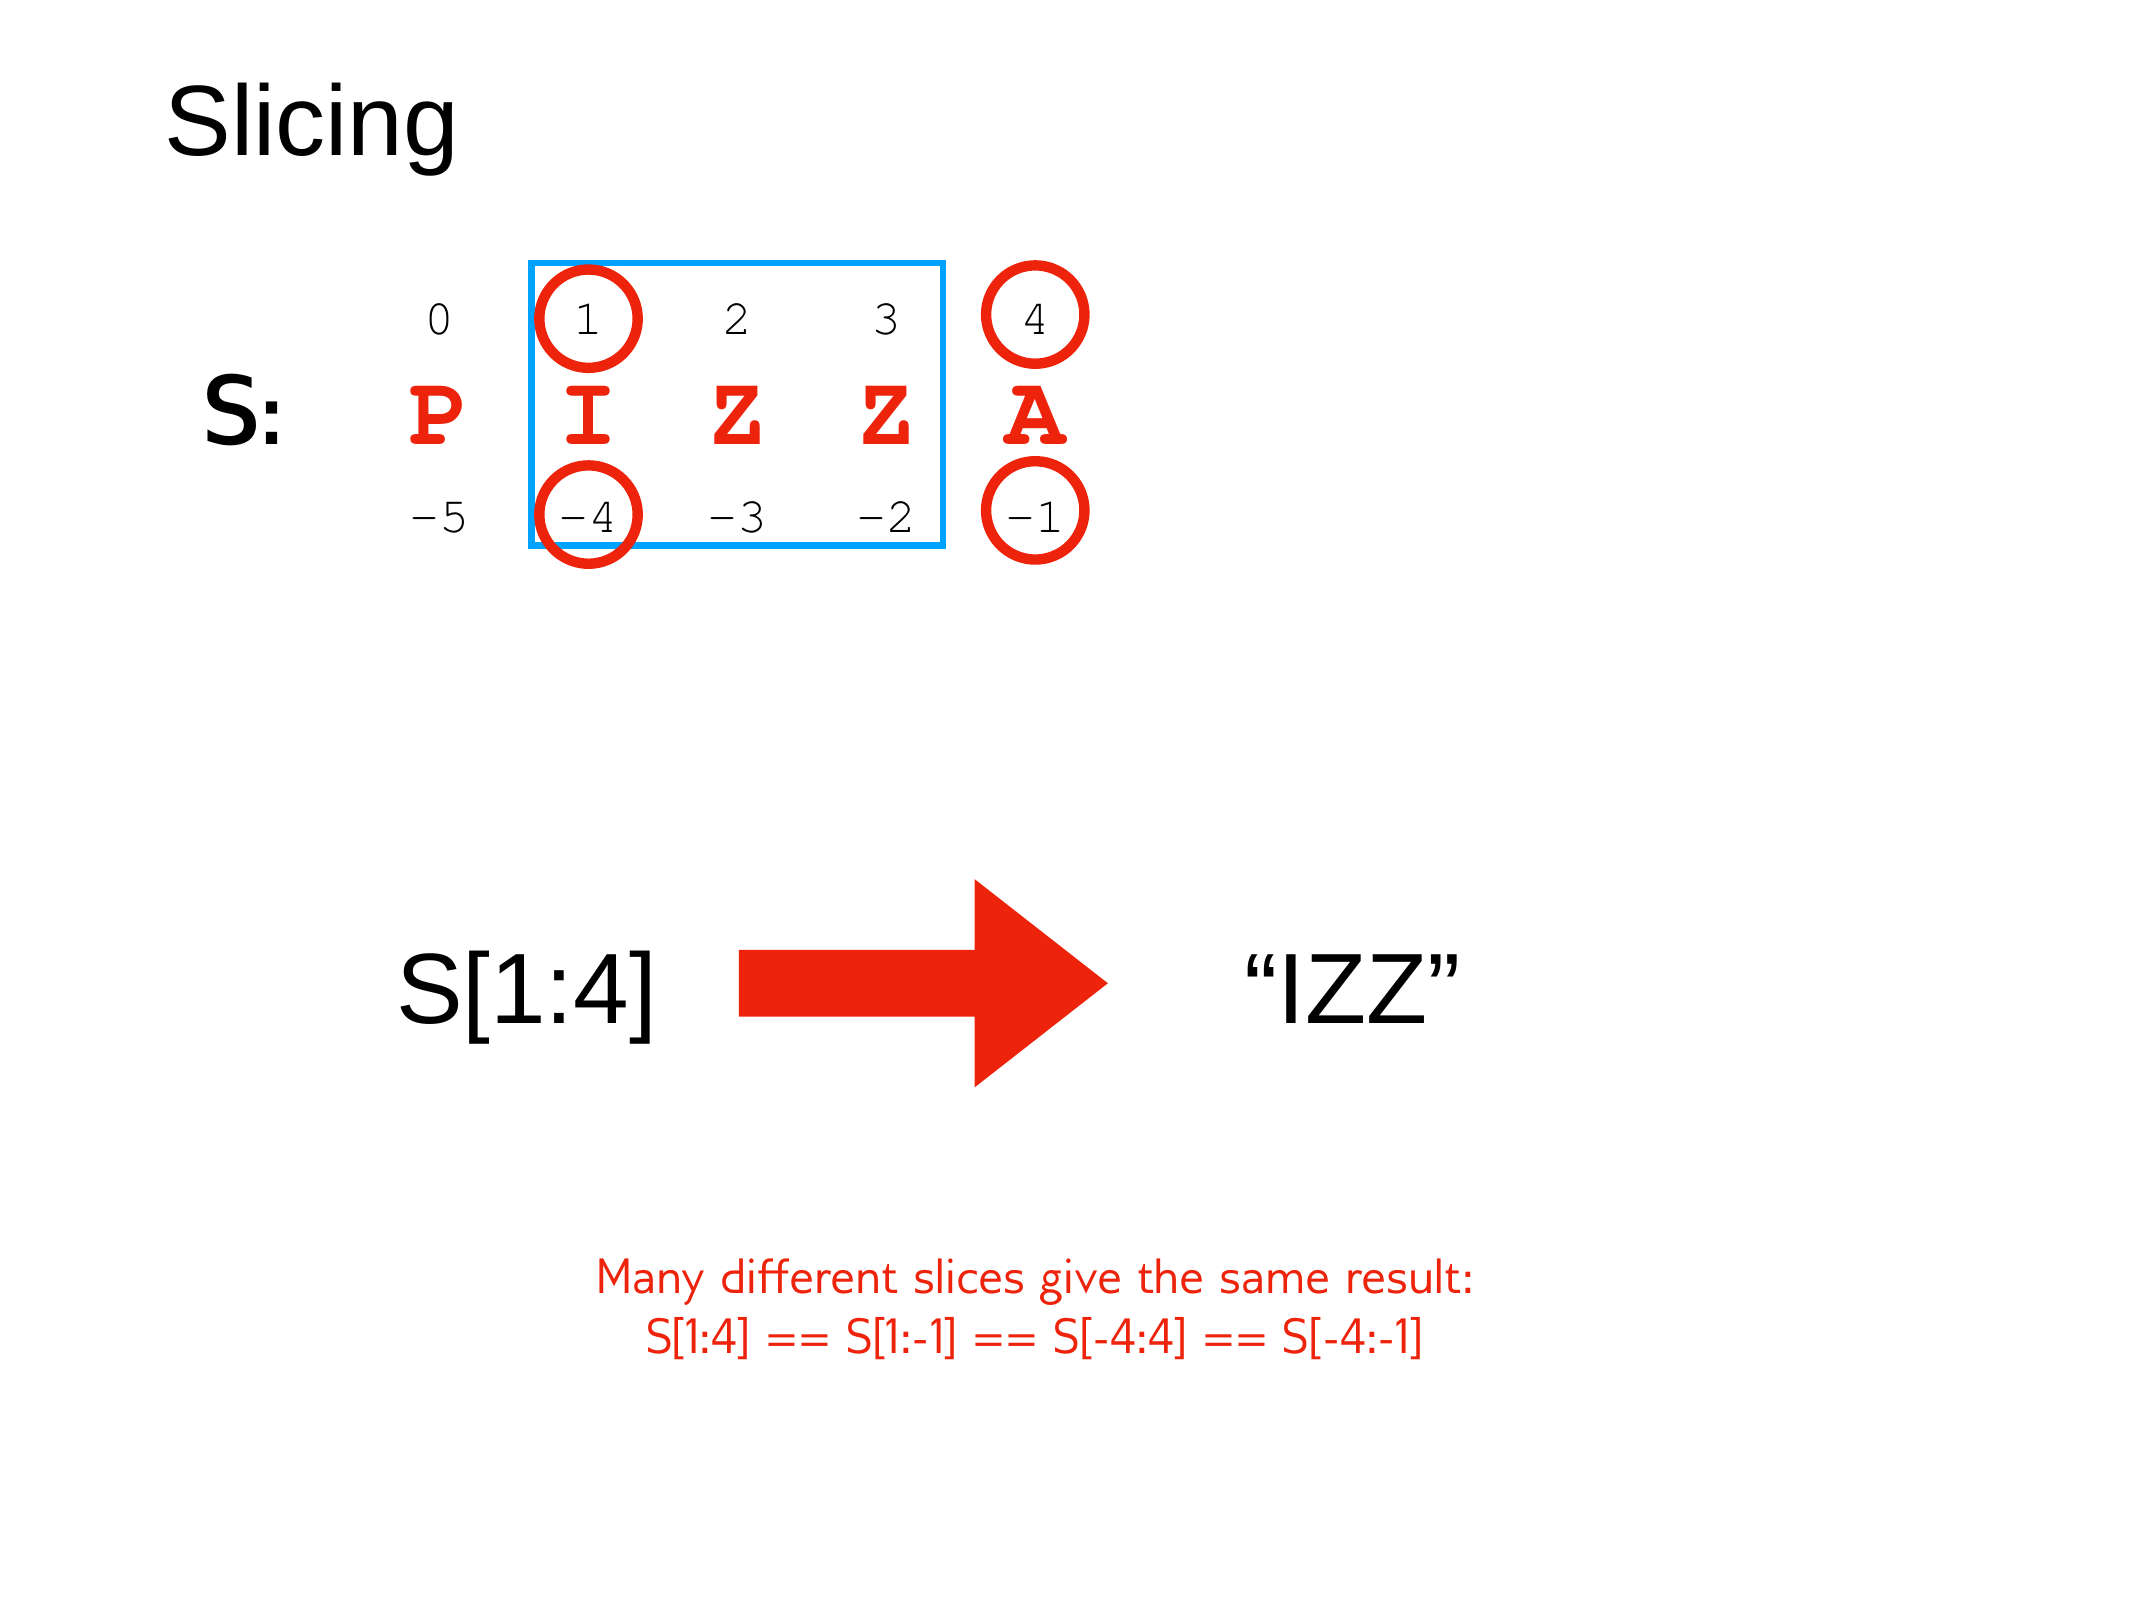

# Slicing

0
1
2
3
4
P
I
Z
Z
A
S:

-5
-4
-3
-2
-1

S[1:4]
“IZZ”
Many different slices give the same result:
S[1:4] == S[1:-1] == S[-4:4] == S[-4:-1]